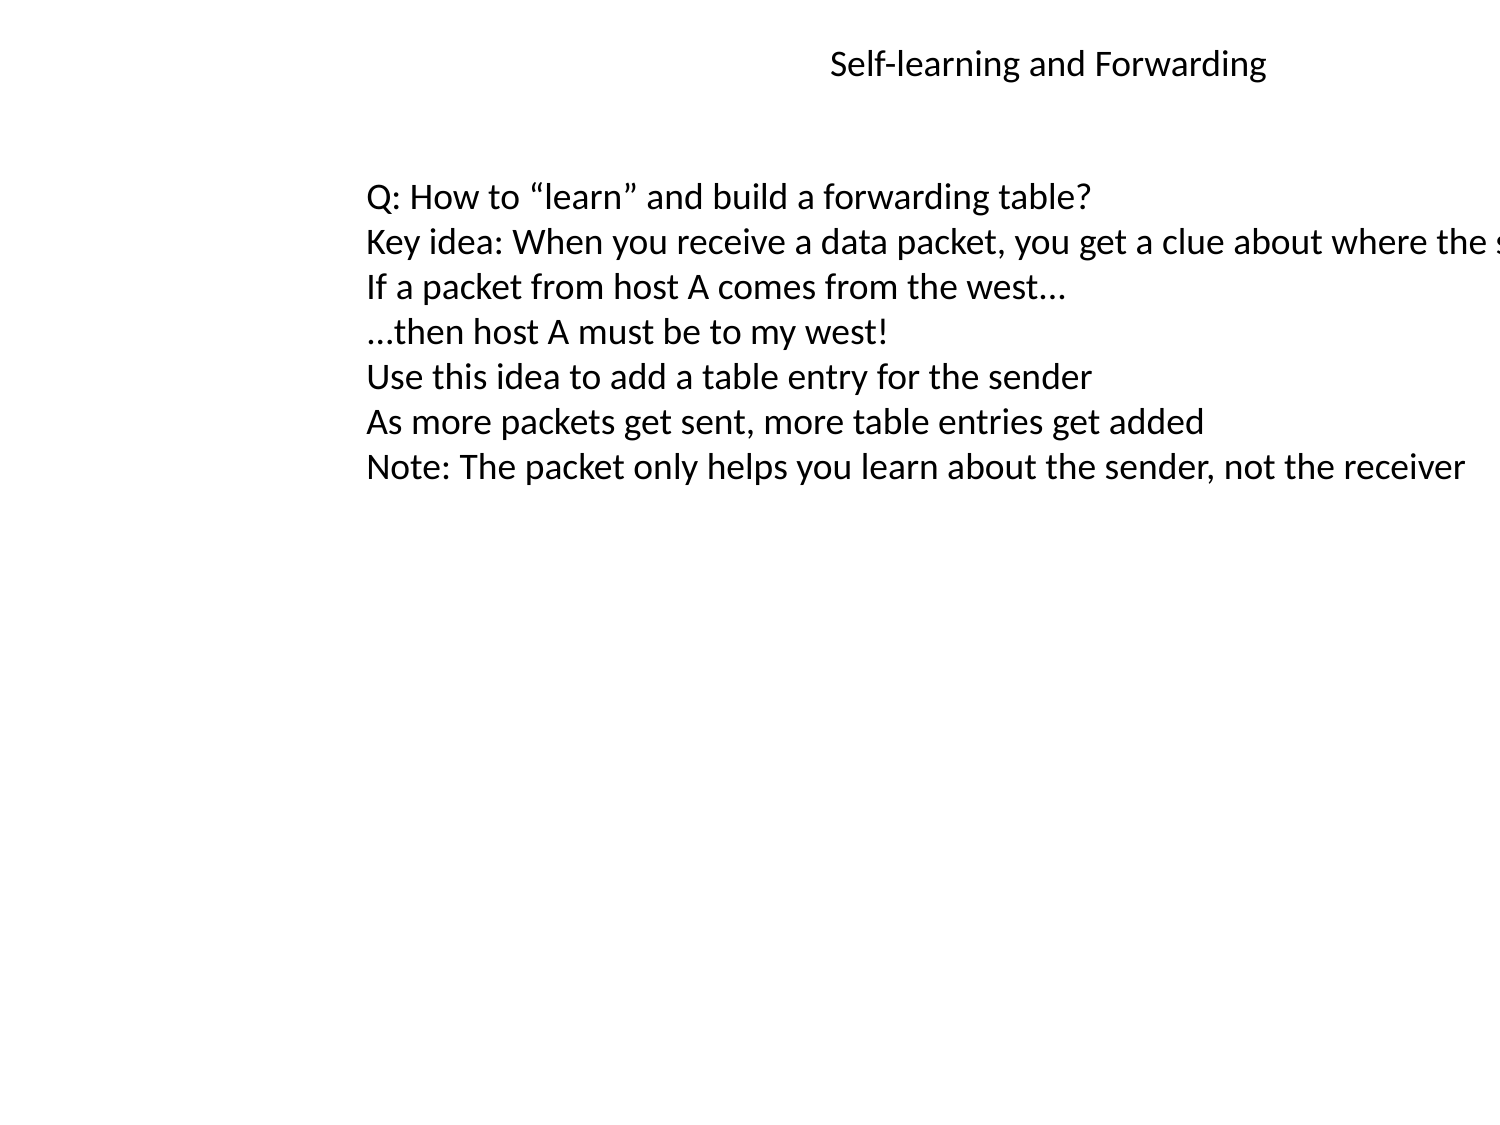

Self-learning and Forwarding
Q: How to “learn” and build a forwarding table?
Key idea: When you receive a data packet, you get a clue about where the sender is
If a packet from host A comes from the west...
...then host A must be to my west!
Use this idea to add a table entry for the sender
As more packets get sent, more table entries get added
Note: The packet only helps you learn about the sender, not the receiver